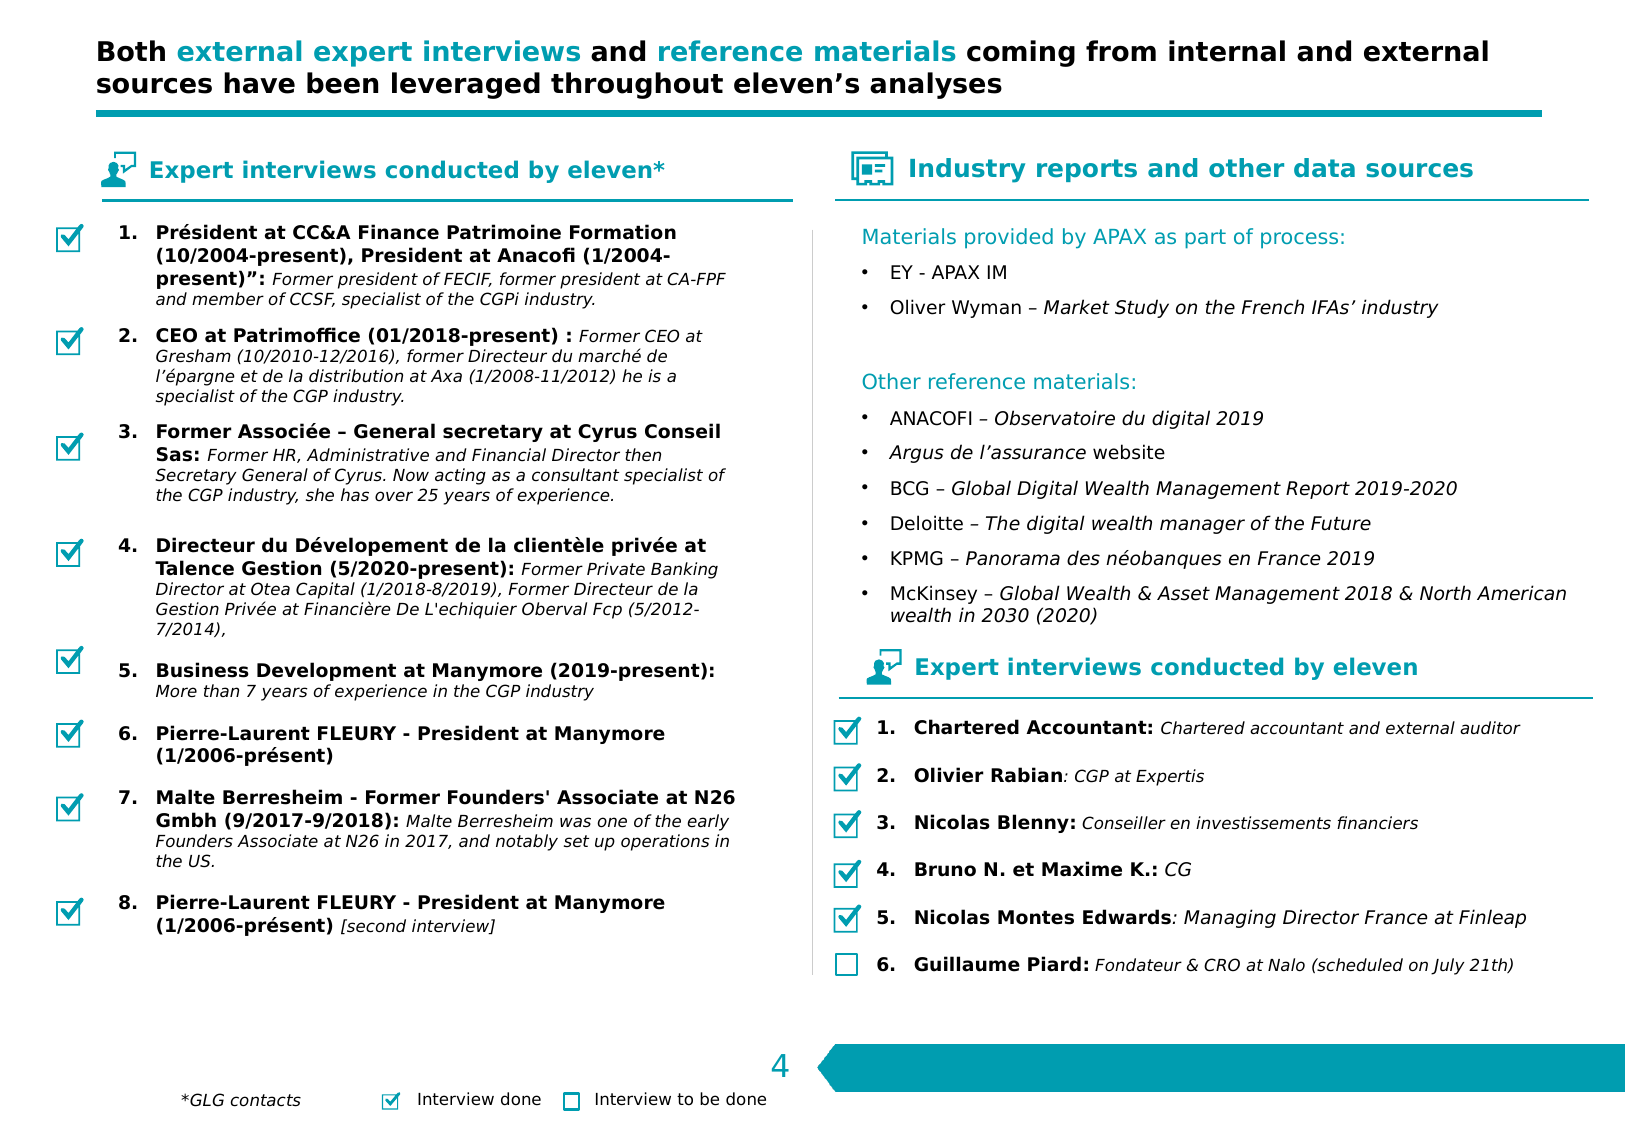

# Both external expert interviews and reference materials coming from internal and external sources have been leveraged throughout eleven’s analyses

Industry reports and other data sources
Expert interviews conducted by eleven*

Président at CC&A Finance Patrimoine Formation (10/2004-present), President at Anacofi (1/2004-present)”: Former president of FECIF, former president at CA-FPF and member of CCSF, specialist of the CGPi industry.
CEO at Patrimoffice (01/2018-present) : Former CEO at Gresham (10/2010-12/2016), former Directeur du marché de l’épargne et de la distribution at Axa (1/2008-11/2012) he is a specialist of the CGP industry.
Former Associée – General secretary at Cyrus Conseil Sas: Former HR, Administrative and Financial Director then Secretary General of Cyrus. Now acting as a consultant specialist of the CGP industry, she has over 25 years of experience.

Directeur du Dévelopement de la clientèle privée at Talence Gestion (5/2020-present): Former Private Banking Director at Otea Capital (1/2018-8/2019), Former Directeur de la Gestion Privée at Financière De L'echiquier Oberval Fcp (5/2012-7/2014),

Business Development at Manymore (2019-present): More than 7 years of experience in the CGP industry

Pierre-Laurent FLEURY - President at Manymore (1/2006-présent)

Malte Berresheim - Former Founders' Associate at N26 Gmbh (9/2017-9/2018): Malte Berresheim was one of the early Founders Associate at N26 in 2017, and notably set up operations in the US.

Pierre-Laurent FLEURY - President at Manymore (1/2006-présent) [second interview]

Materials provided by APAX as part of process:
EY - APAX IM
Oliver Wyman – Market Study on the French IFAs’ industry

Other reference materials:
ANACOFI – Observatoire du digital 2019
Argus de l’assurance website
BCG – Global Digital Wealth Management Report 2019-2020
Deloitte – The digital wealth manager of the Future
KPMG – Panorama des néobanques en France 2019
McKinsey – Global Wealth & Asset Management 2018 & North American wealth in 2030 (2020)

Expert interviews conducted by eleven

Chartered Accountant: Chartered accountant and external auditor
Olivier Rabian: CGP at Expertis
Nicolas Blenny: Conseiller en investissements financiers
Bruno N. et Maxime K.: CG
Nicolas Montes Edwards: Managing Director France at Finleap
Guillaume Piard: Fondateur & CRO at Nalo (scheduled on July 21th)

Interview done
Interview to be done
*GLG contacts